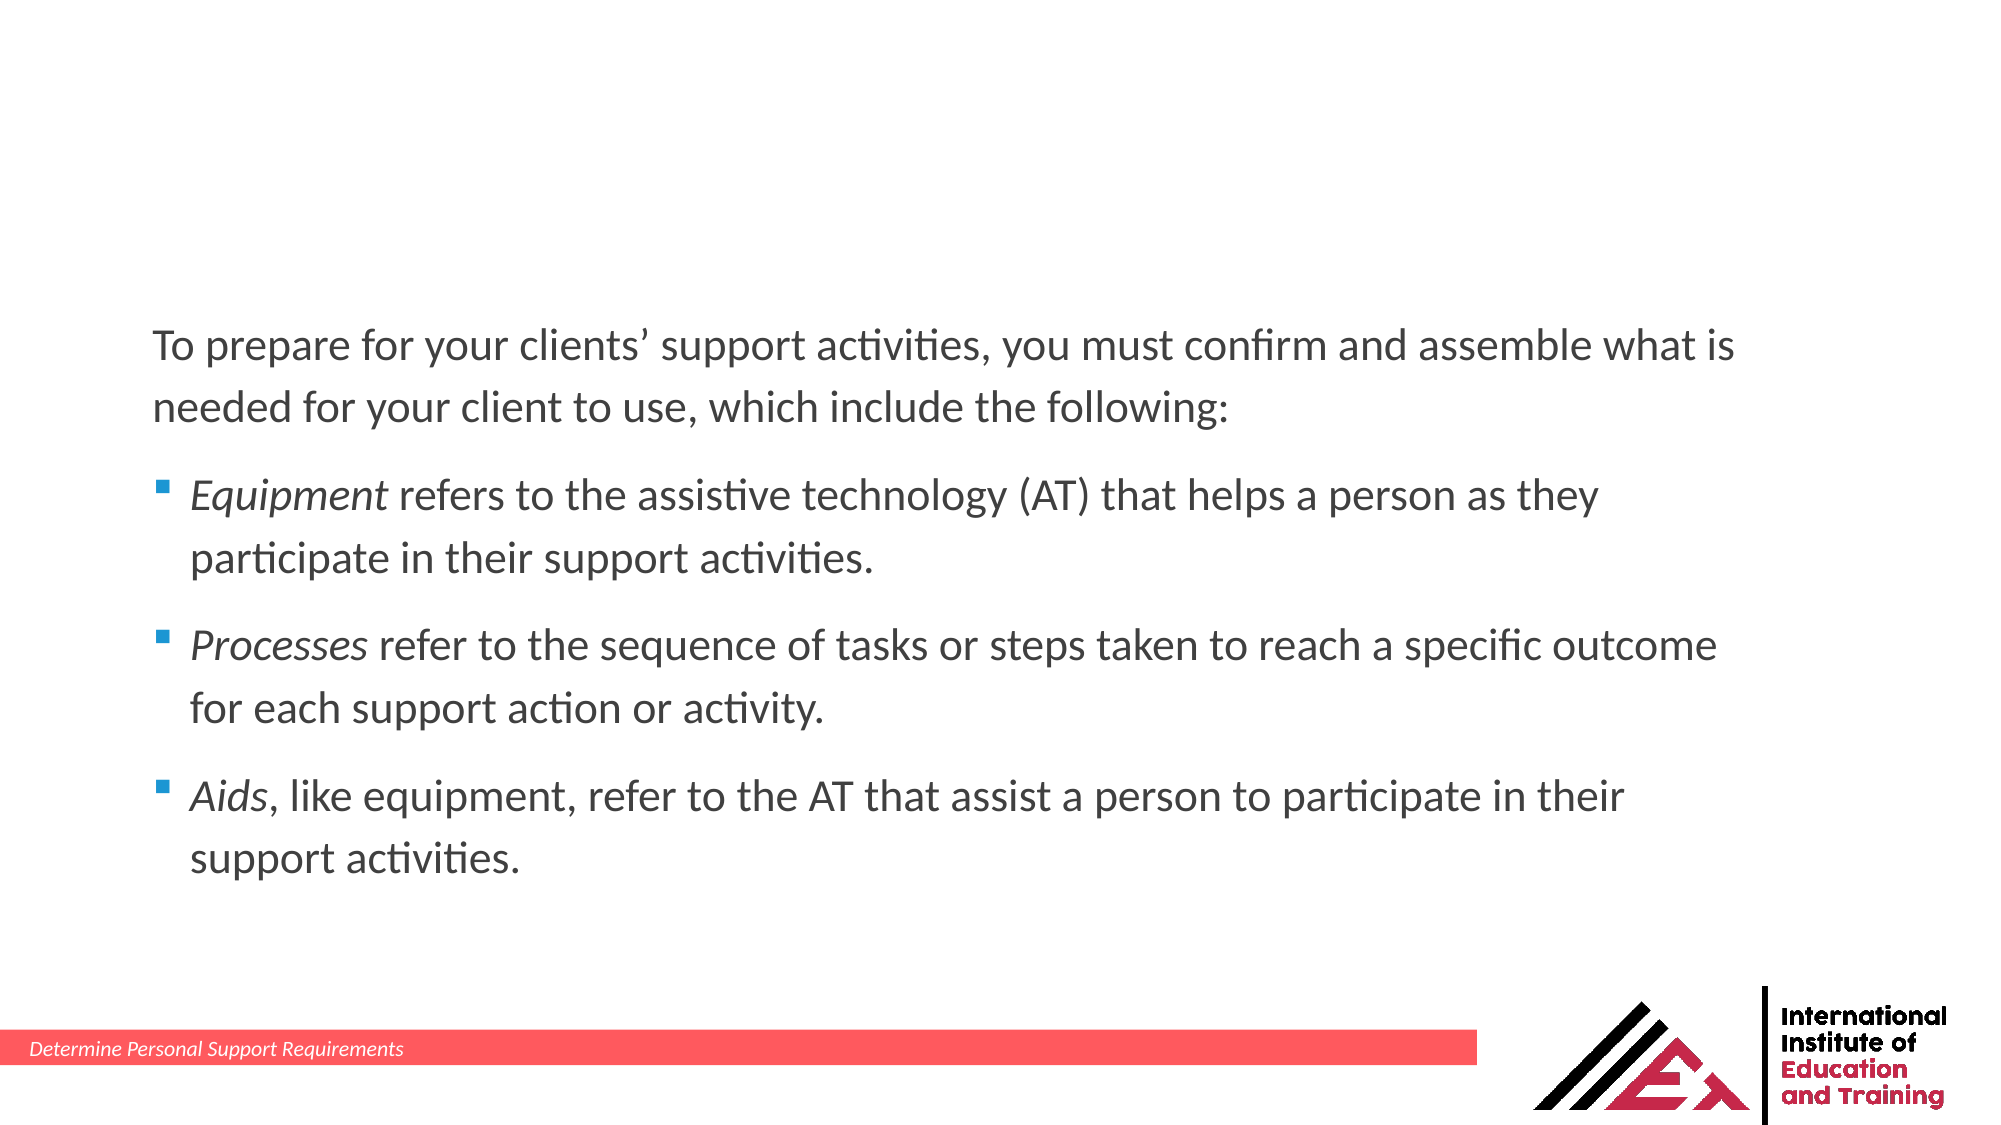

To prepare for your clients’ support activities, you must confirm and assemble what is needed for your client to use, which include the following:
Equipment refers to the assistive technology (AT) that helps a person as they participate in their support activities.
Processes refer to the sequence of tasks or steps taken to reach a specific outcome for each support action or activity.
Aids, like equipment, refer to the AT that assist a person to participate in their support activities.
Determine Personal Support Requirements